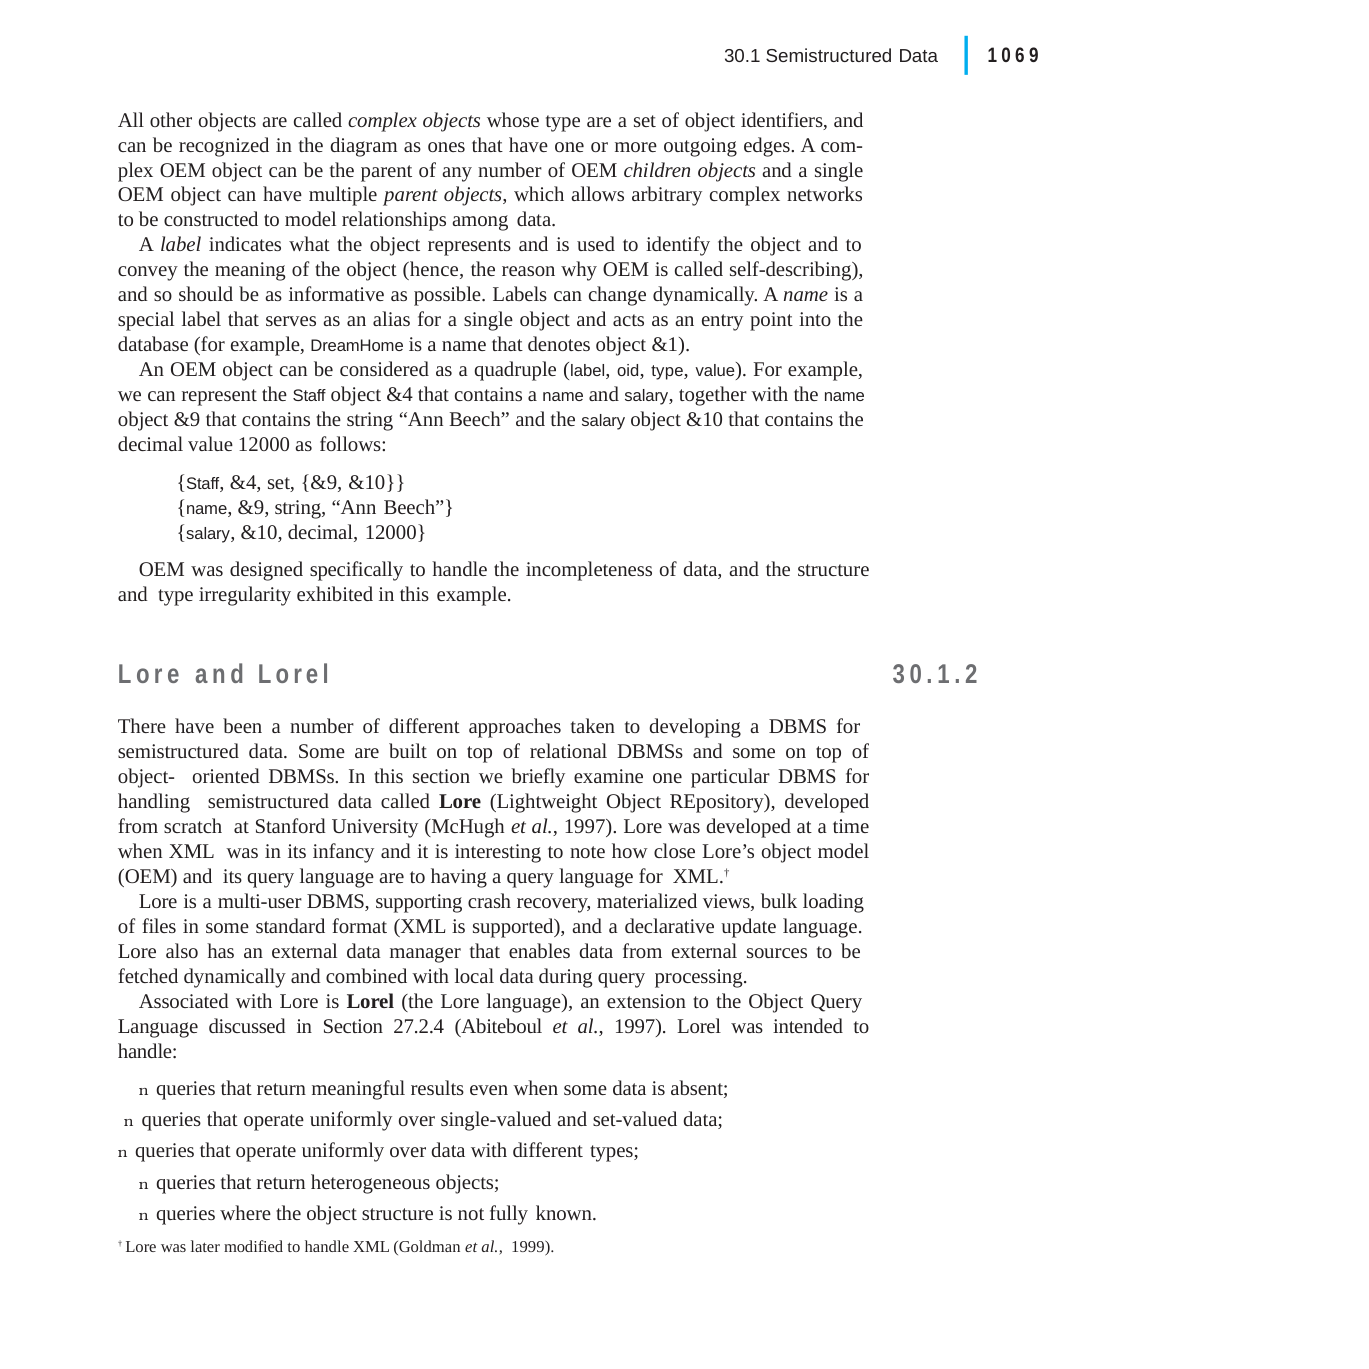

|
1069
30.1 Semistructured Data
All other objects are called complex objects whose type are a set of object identifiers, and  can be recognized in the diagram as ones that have one or more outgoing edges. A com-  plex OEM object can be the parent of any number of OEM children objects and a single  OEM object can have multiple parent objects, which allows arbitrary complex networks  to be constructed to model relationships among data.
A label indicates what the object represents and is used to identify the object and to  convey the meaning of the object (hence, the reason why OEM is called self-describing),  and so should be as informative as possible. Labels can change dynamically. A name is a  special label that serves as an alias for a single object and acts as an entry point into the  database (for example, DreamHome is a name that denotes object &1).
An OEM object can be considered as a quadruple (label, oid, type, value). For example,  we can represent the Staff object &4 that contains a name and salary, together with the name  object &9 that contains the string “Ann Beech” and the salary object &10 that contains the  decimal value 12000 as follows:
{Staff, &4, set, {&9, &10}}
{name, &9, string, “Ann Beech”}
{salary, &10, decimal, 12000}
OEM was designed specifically to handle the incompleteness of data, and the structure and  type irregularity exhibited in this example.
Lore and Lorel
There have been a number of different approaches taken to developing a DBMS for  semistructured data. Some are built on top of relational DBMSs and some on top of object-  oriented DBMSs. In this section we briefly examine one particular DBMS for handling  semistructured data called Lore (Lightweight Object REpository), developed from scratch  at Stanford University (McHugh et al., 1997). Lore was developed at a time when XML  was in its infancy and it is interesting to note how close Lore’s object model (OEM) and  its query language are to having a query language for XML.†
Lore is a multi-user DBMS, supporting crash recovery, materialized views, bulk loading  of files in some standard format (XML is supported), and a declarative update language.  Lore also has an external data manager that enables data from external sources to be  fetched dynamically and combined with local data during query processing.
Associated with Lore is Lorel (the Lore language), an extension to the Object Query  Language discussed in Section 27.2.4 (Abiteboul et al., 1997). Lorel was intended to handle:
n queries that return meaningful results even when some data is absent;  n queries that operate uniformly over single-valued and set-valued data;  n queries that operate uniformly over data with different types;
n queries that return heterogeneous objects;
n queries where the object structure is not fully known.
30.1.2
† Lore was later modified to handle XML (Goldman et al., 1999).